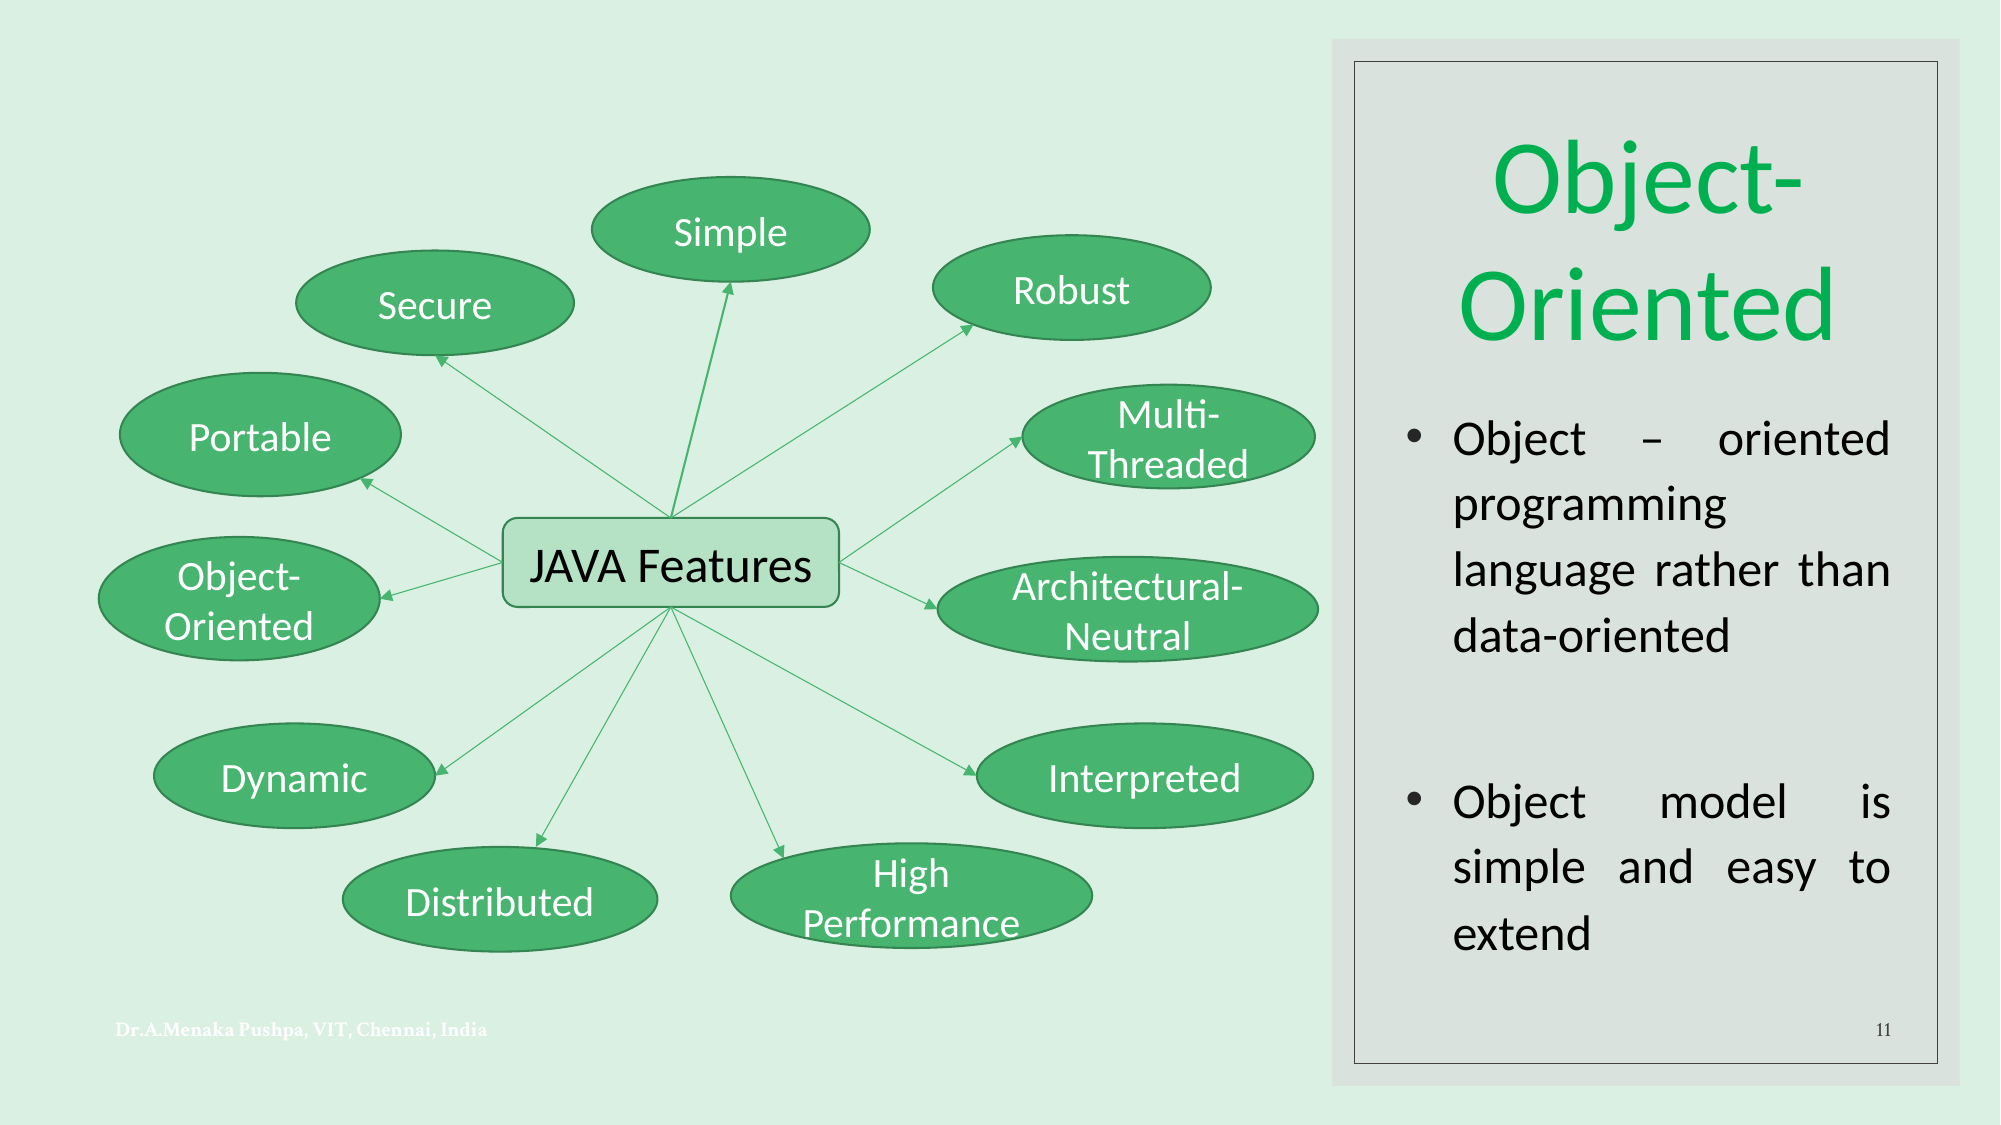

# Object-Oriented
Simple
Robust
Secure
Portable
Multi-Threaded
JAVA Features
Object-Oriented
Architectural-Neutral
Dynamic
Interpreted
High Performance
Distributed
Object – oriented programming language rather than data-oriented

Object model is simple and easy to extend
Dr.A.Menaka Pushpa, VIT, Chennai, India
11